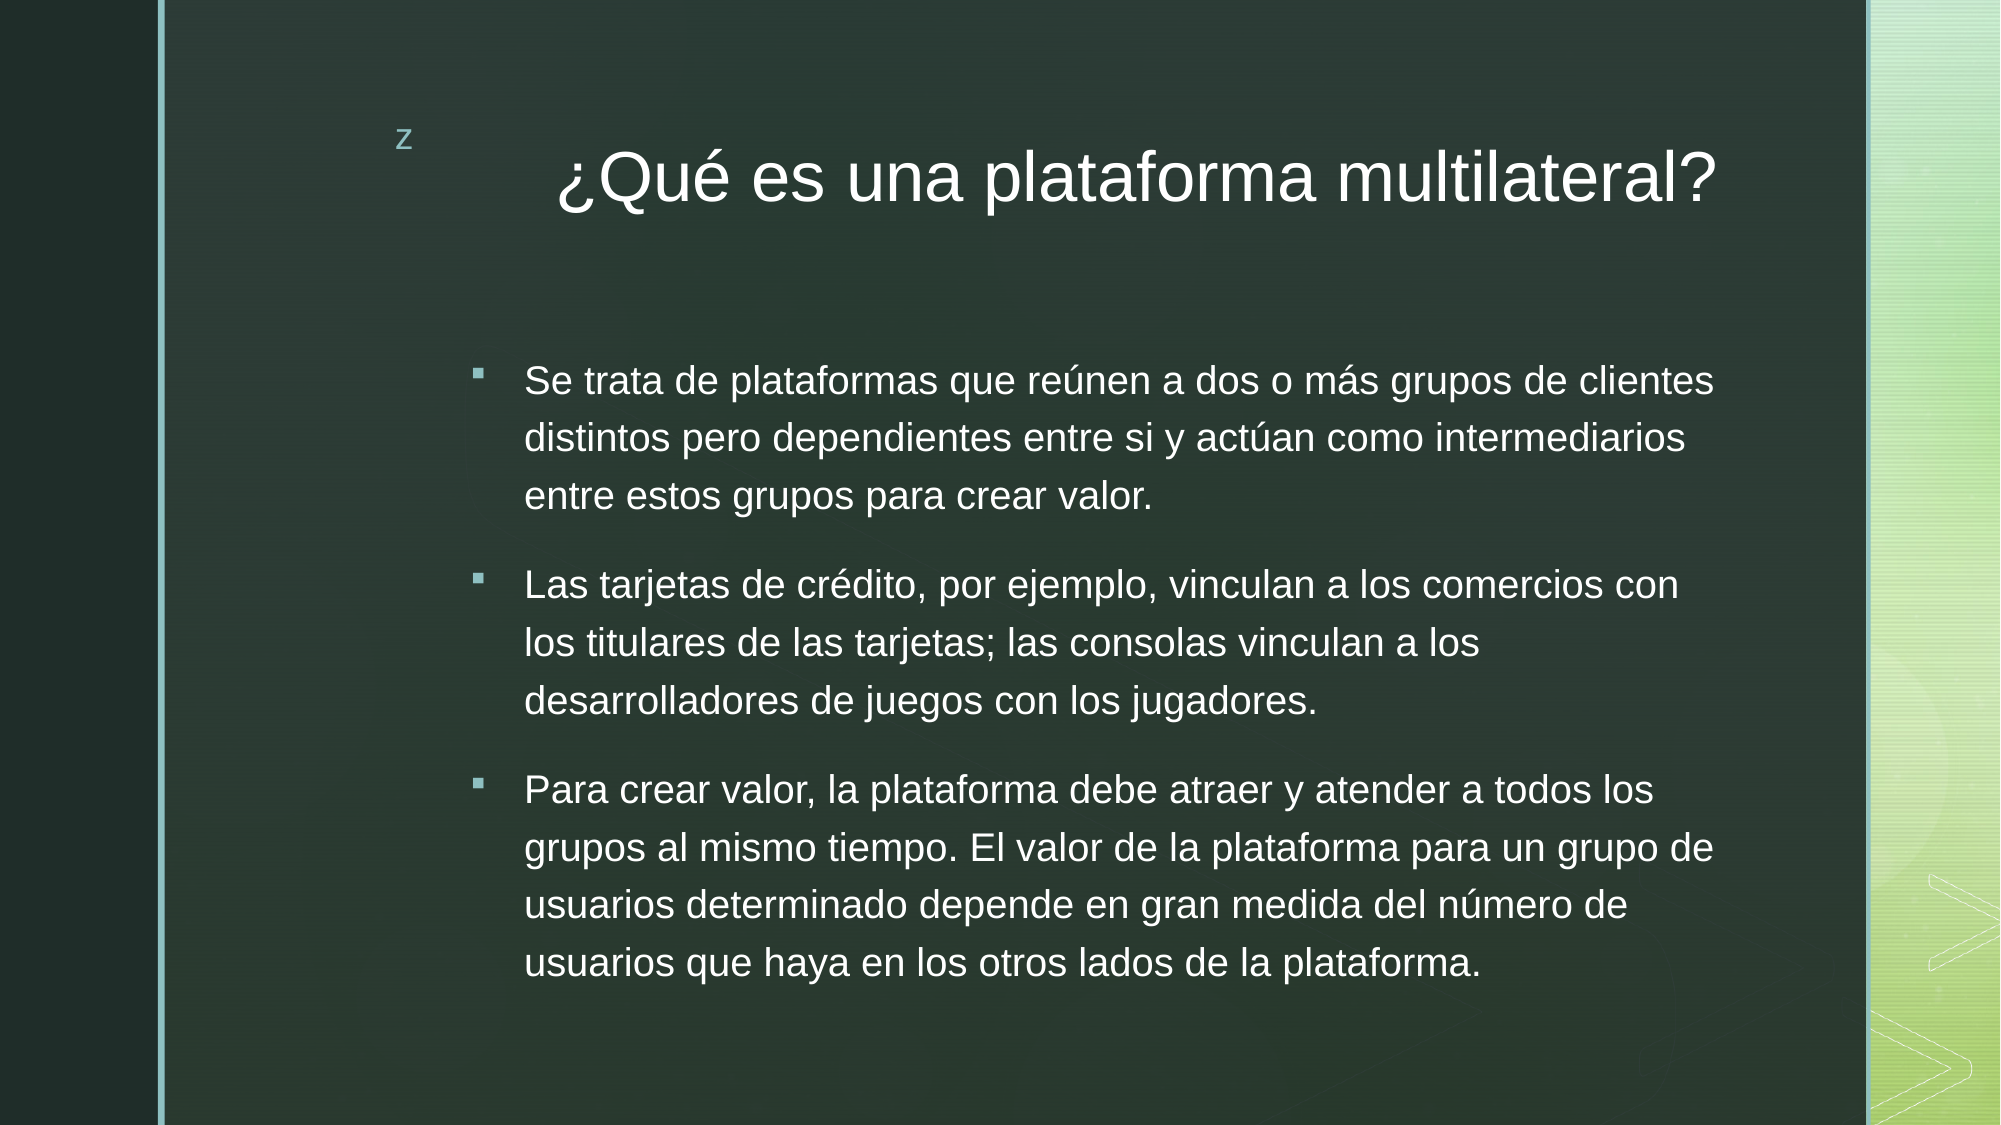

# ¿Qué es una plataforma multilateral?
Se trata de plataformas que reúnen a dos o más grupos de clientes distintos pero dependientes entre si y actúan como intermediarios entre estos grupos para crear valor.
Las tarjetas de crédito, por ejemplo, vinculan a los comercios con los titulares de las tarjetas; las consolas vinculan a los desarrolladores de juegos con los jugadores.
Para crear valor, la plataforma debe atraer y atender a todos los grupos al mismo tiempo. El valor de la plataforma para un grupo de usuarios determinado depende en gran medida del número de usuarios que haya en los otros lados de la plataforma.